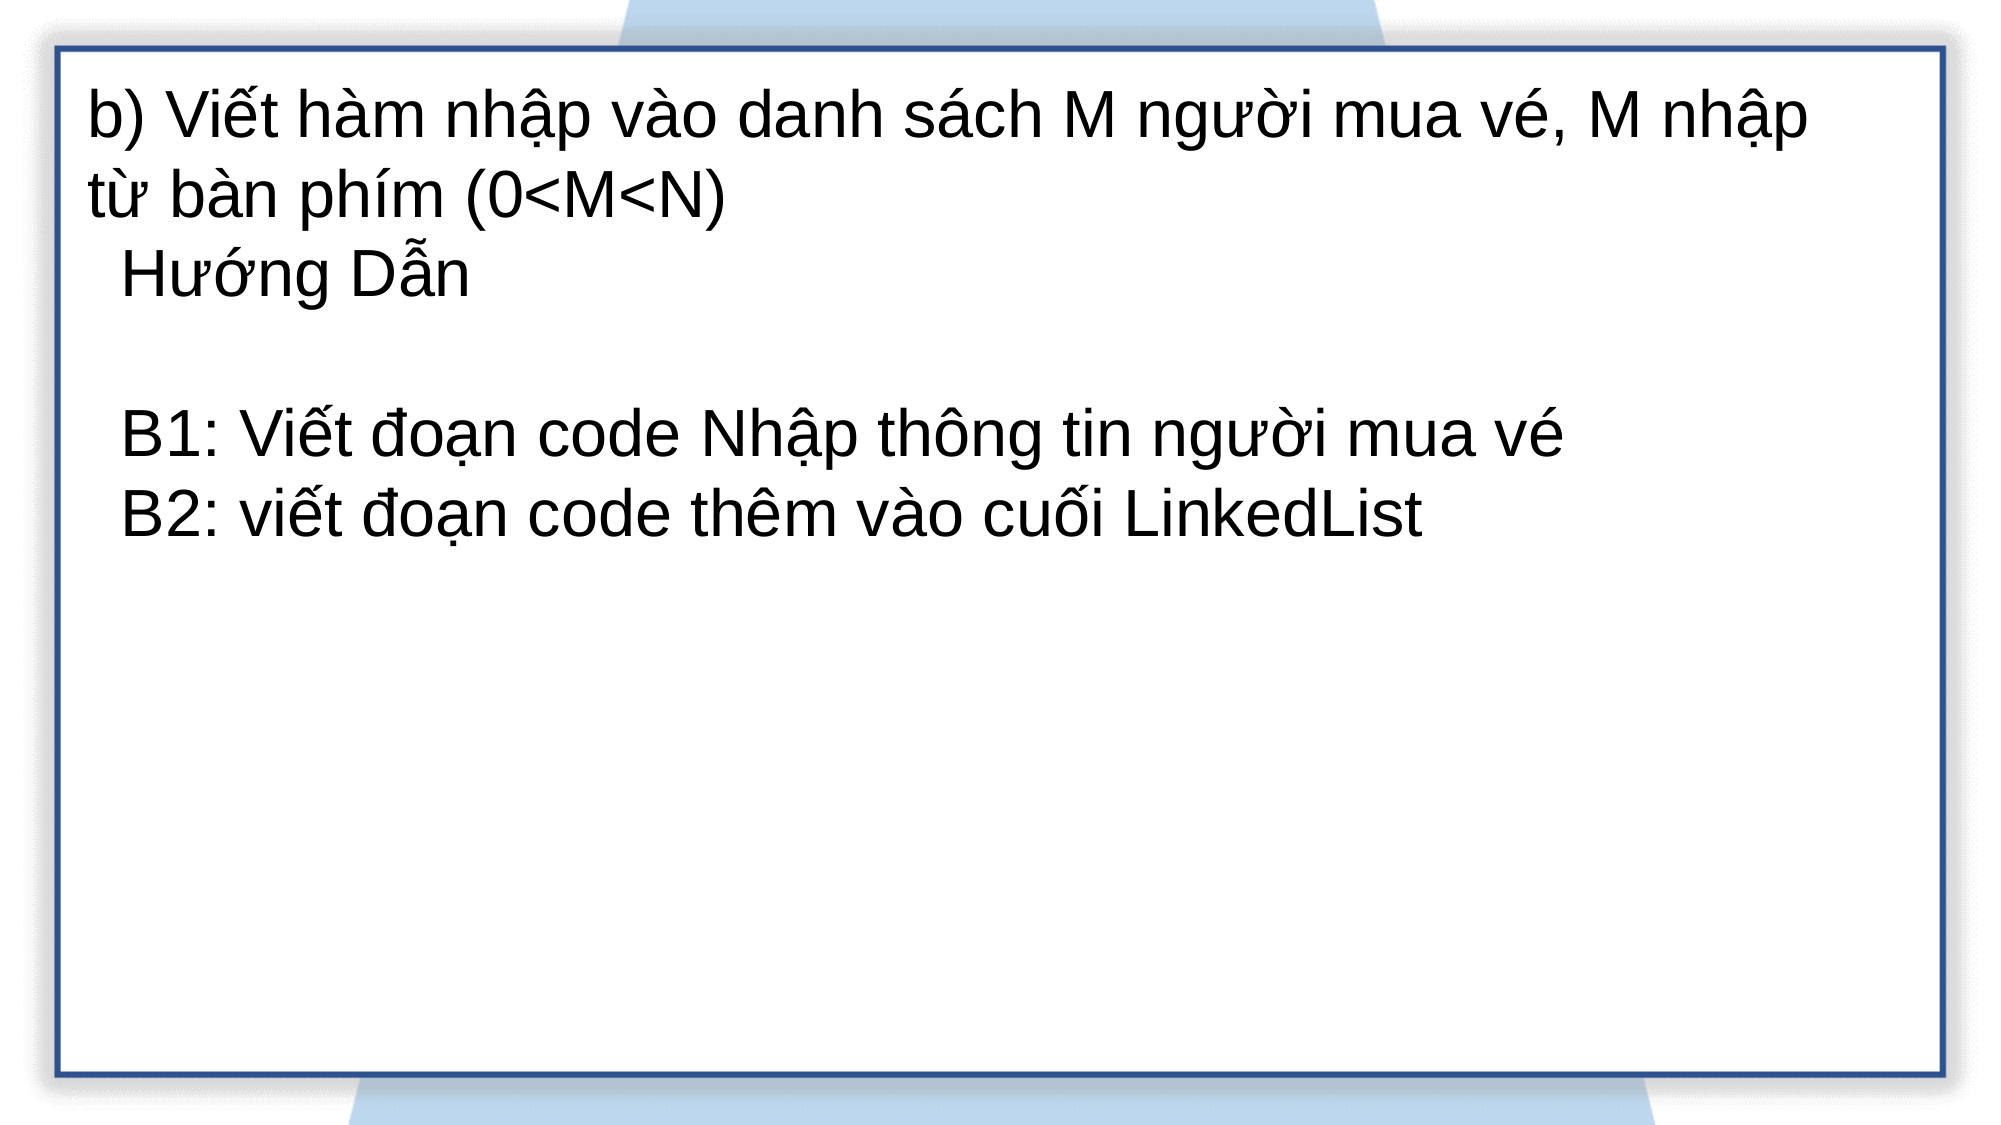

b) Viết hàm nhập vào danh sách M người mua vé, M nhập từ bàn phím (0<M<N)
Hướng Dẫn

B1: Viết đoạn code Nhập thông tin người mua vé
B2: viết đoạn code thêm vào cuối LinkedList